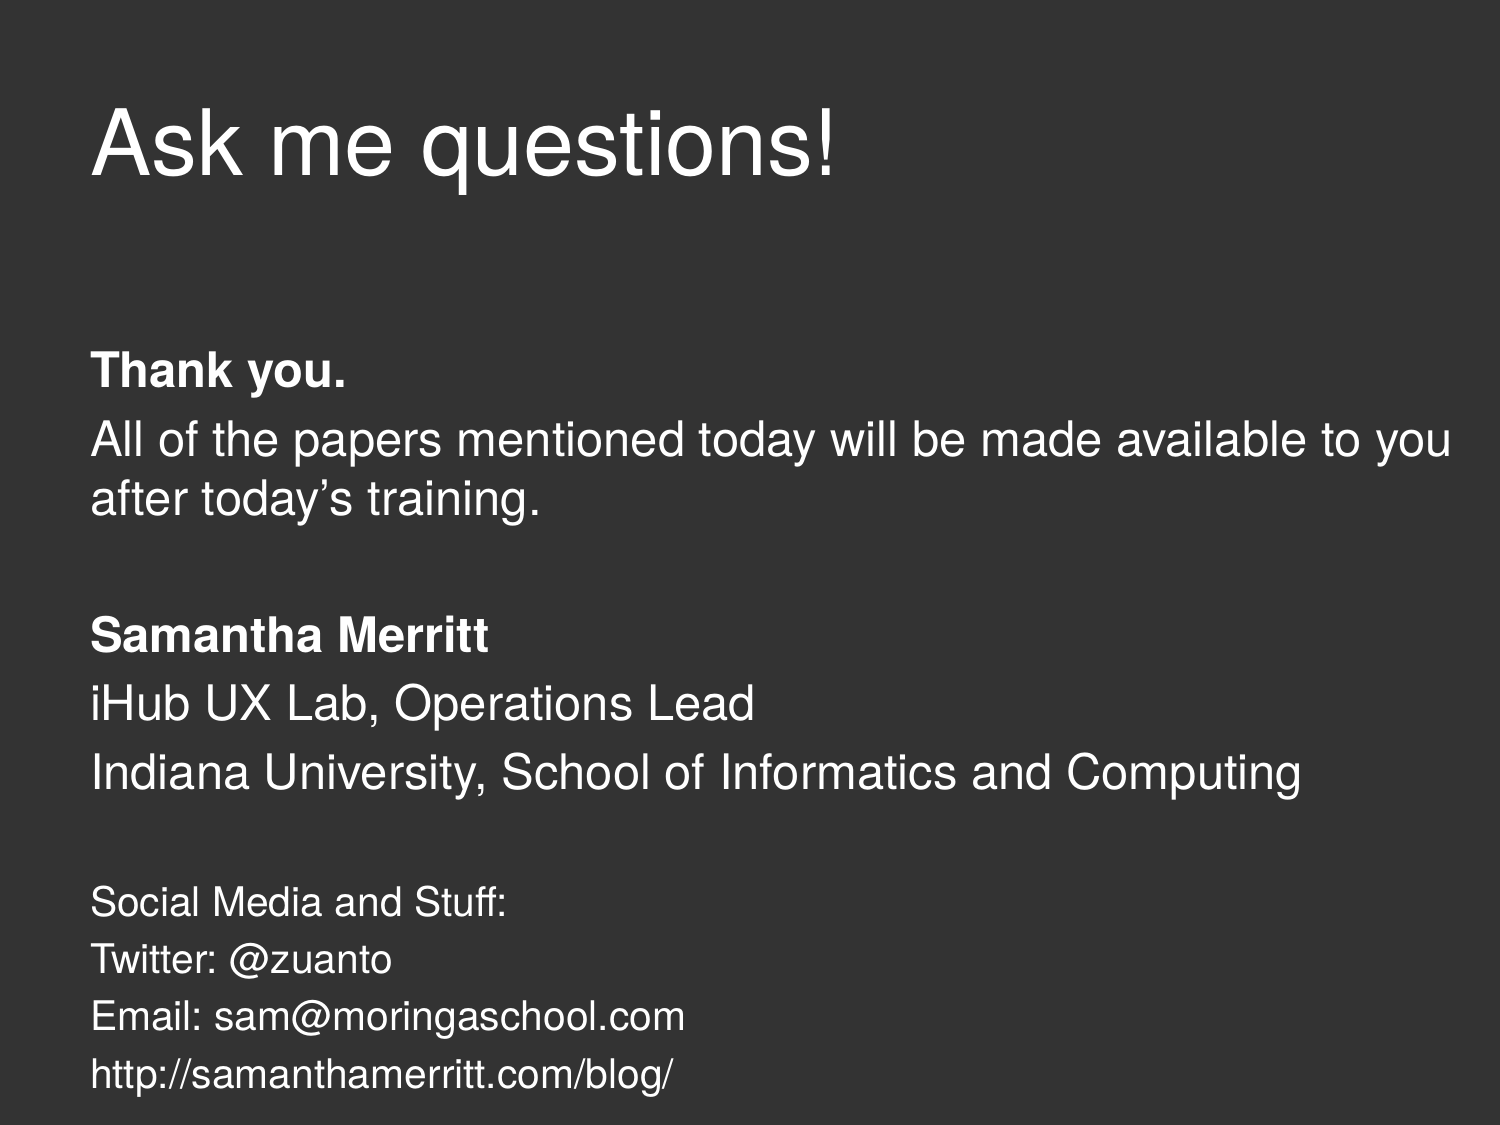

# Ask me questions!

Thank you.
All of the papers mentioned today will be made available to you after today’s training.

Samantha Merritt
iHub UX Lab, Operations Lead
Indiana University, School of Informatics and Computing

Social Media and Stuff:
Twitter: @zuanto
Email: sam@moringaschool.com
http://samanthamerritt.com/blog/